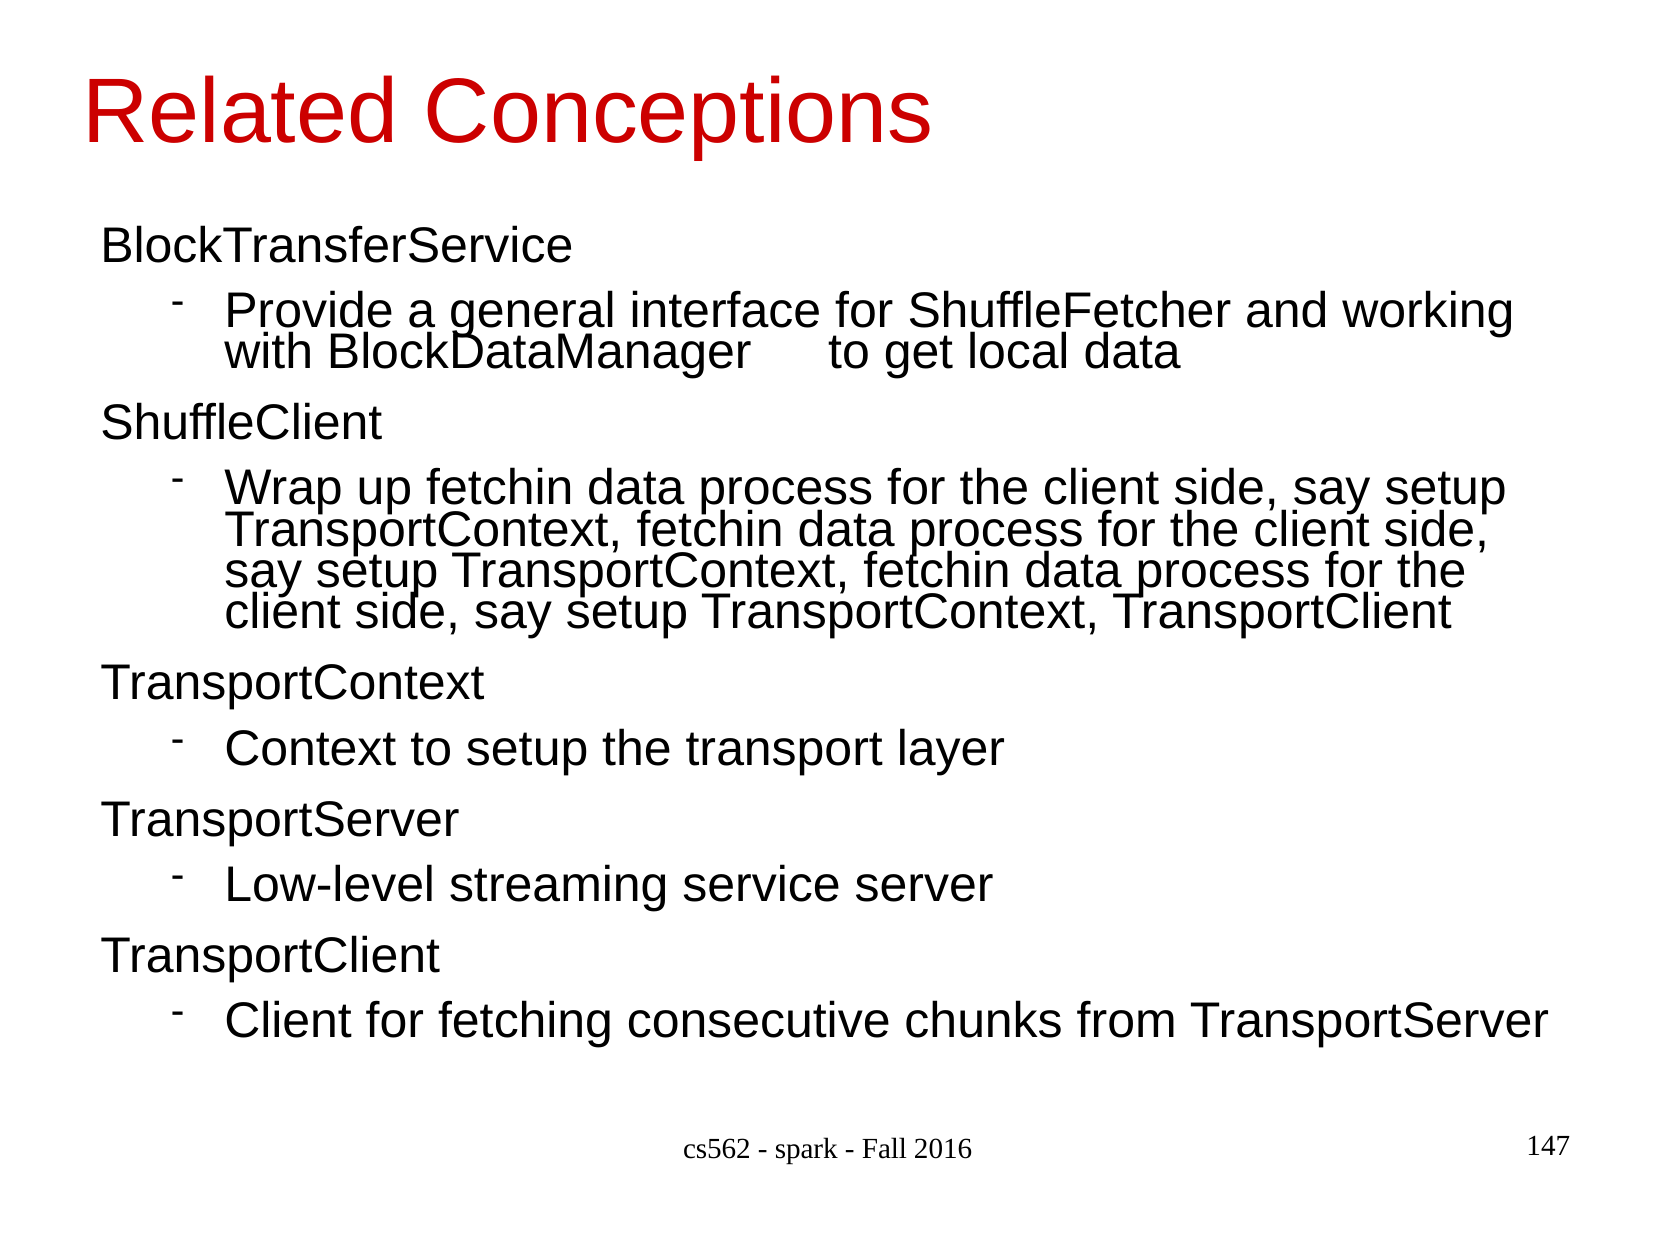

# Related Conceptions
BlockTransferService
Provide a general interface for ShuffleFetcher and working with BlockDataManager	 to get local data
ShuffleClient
Wrap up fetchin data process for the client side, say setup TransportContext, fetchin data process for the client side, say setup TransportContext, fetchin data process for the client side, say setup TransportContext, TransportClient
TransportContext
Context to setup the transport layer
TransportServer
Low-level streaming service server
TransportClient
Client for fetching consecutive chunks from TransportServer
cs562 - spark - Fall 2016
147